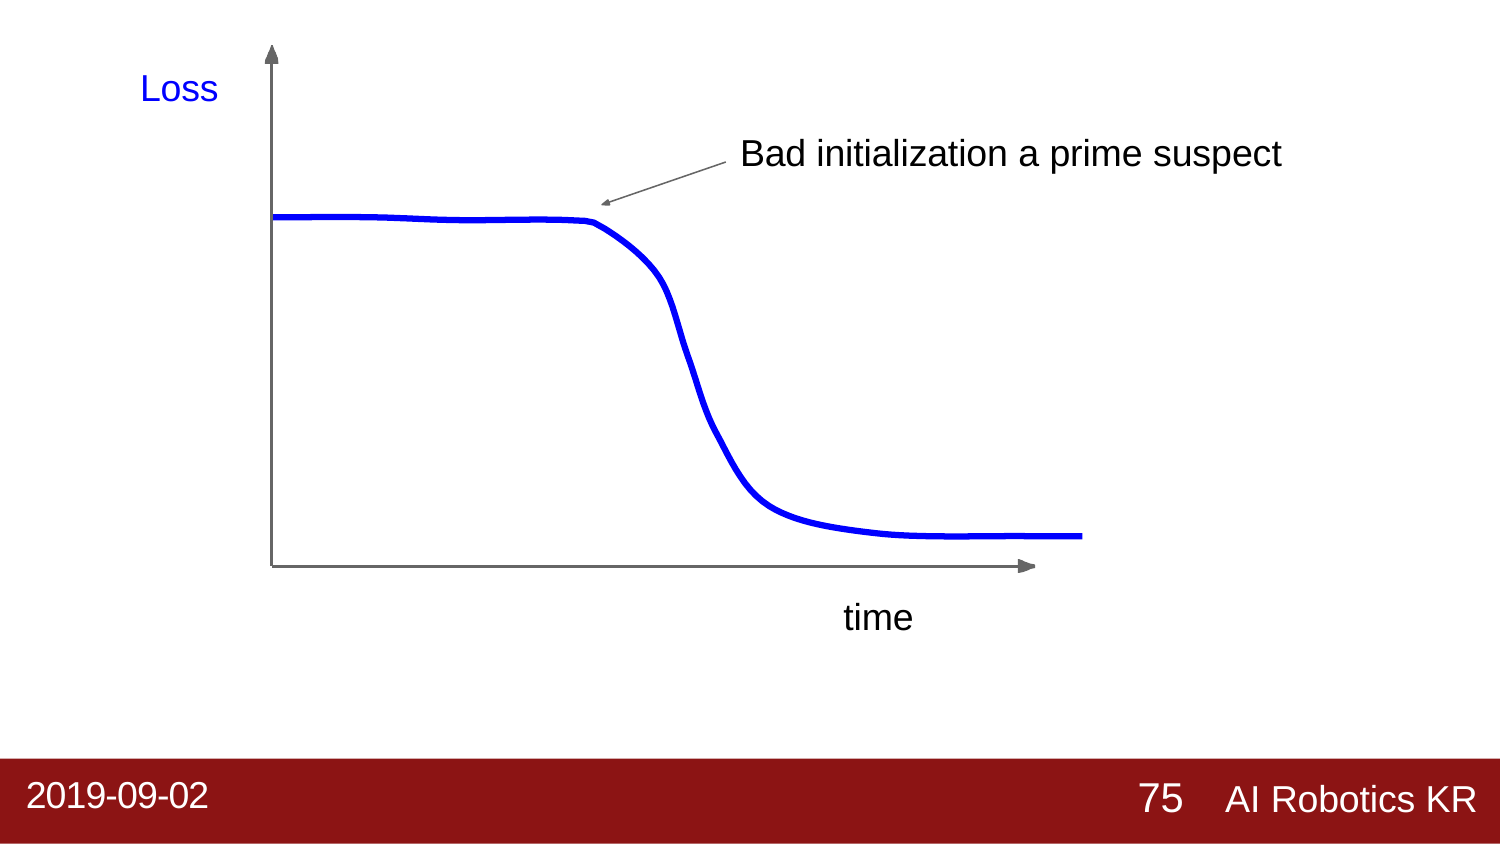

Loss
Bad initialization a prime suspect

time
AI Robotics KR
2019-09-02
75